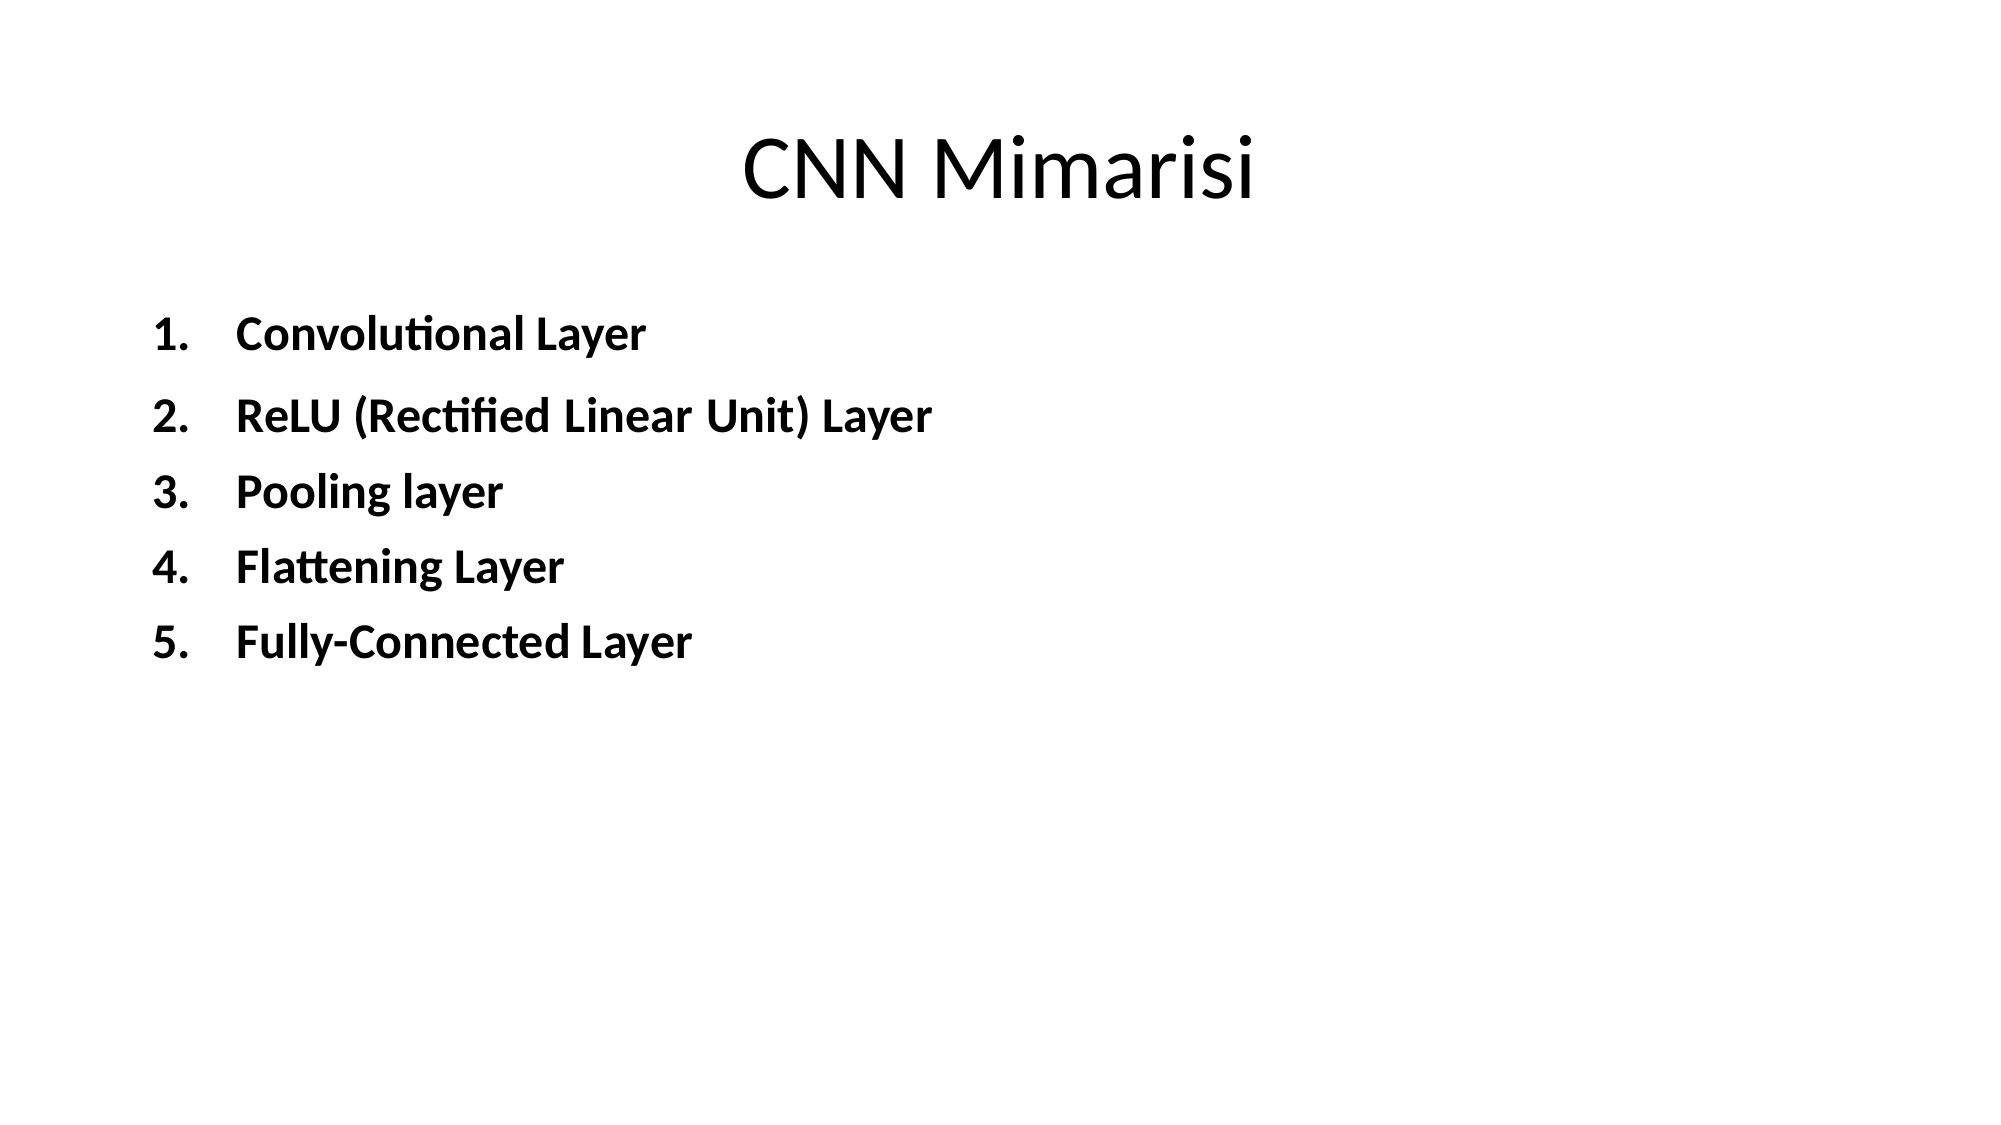

# CNN Mimarisi
Convolutional Layer
ReLU (Rectified Linear Unit) Layer
Pooling layer
Flattening Layer
Fully-Connected Layer